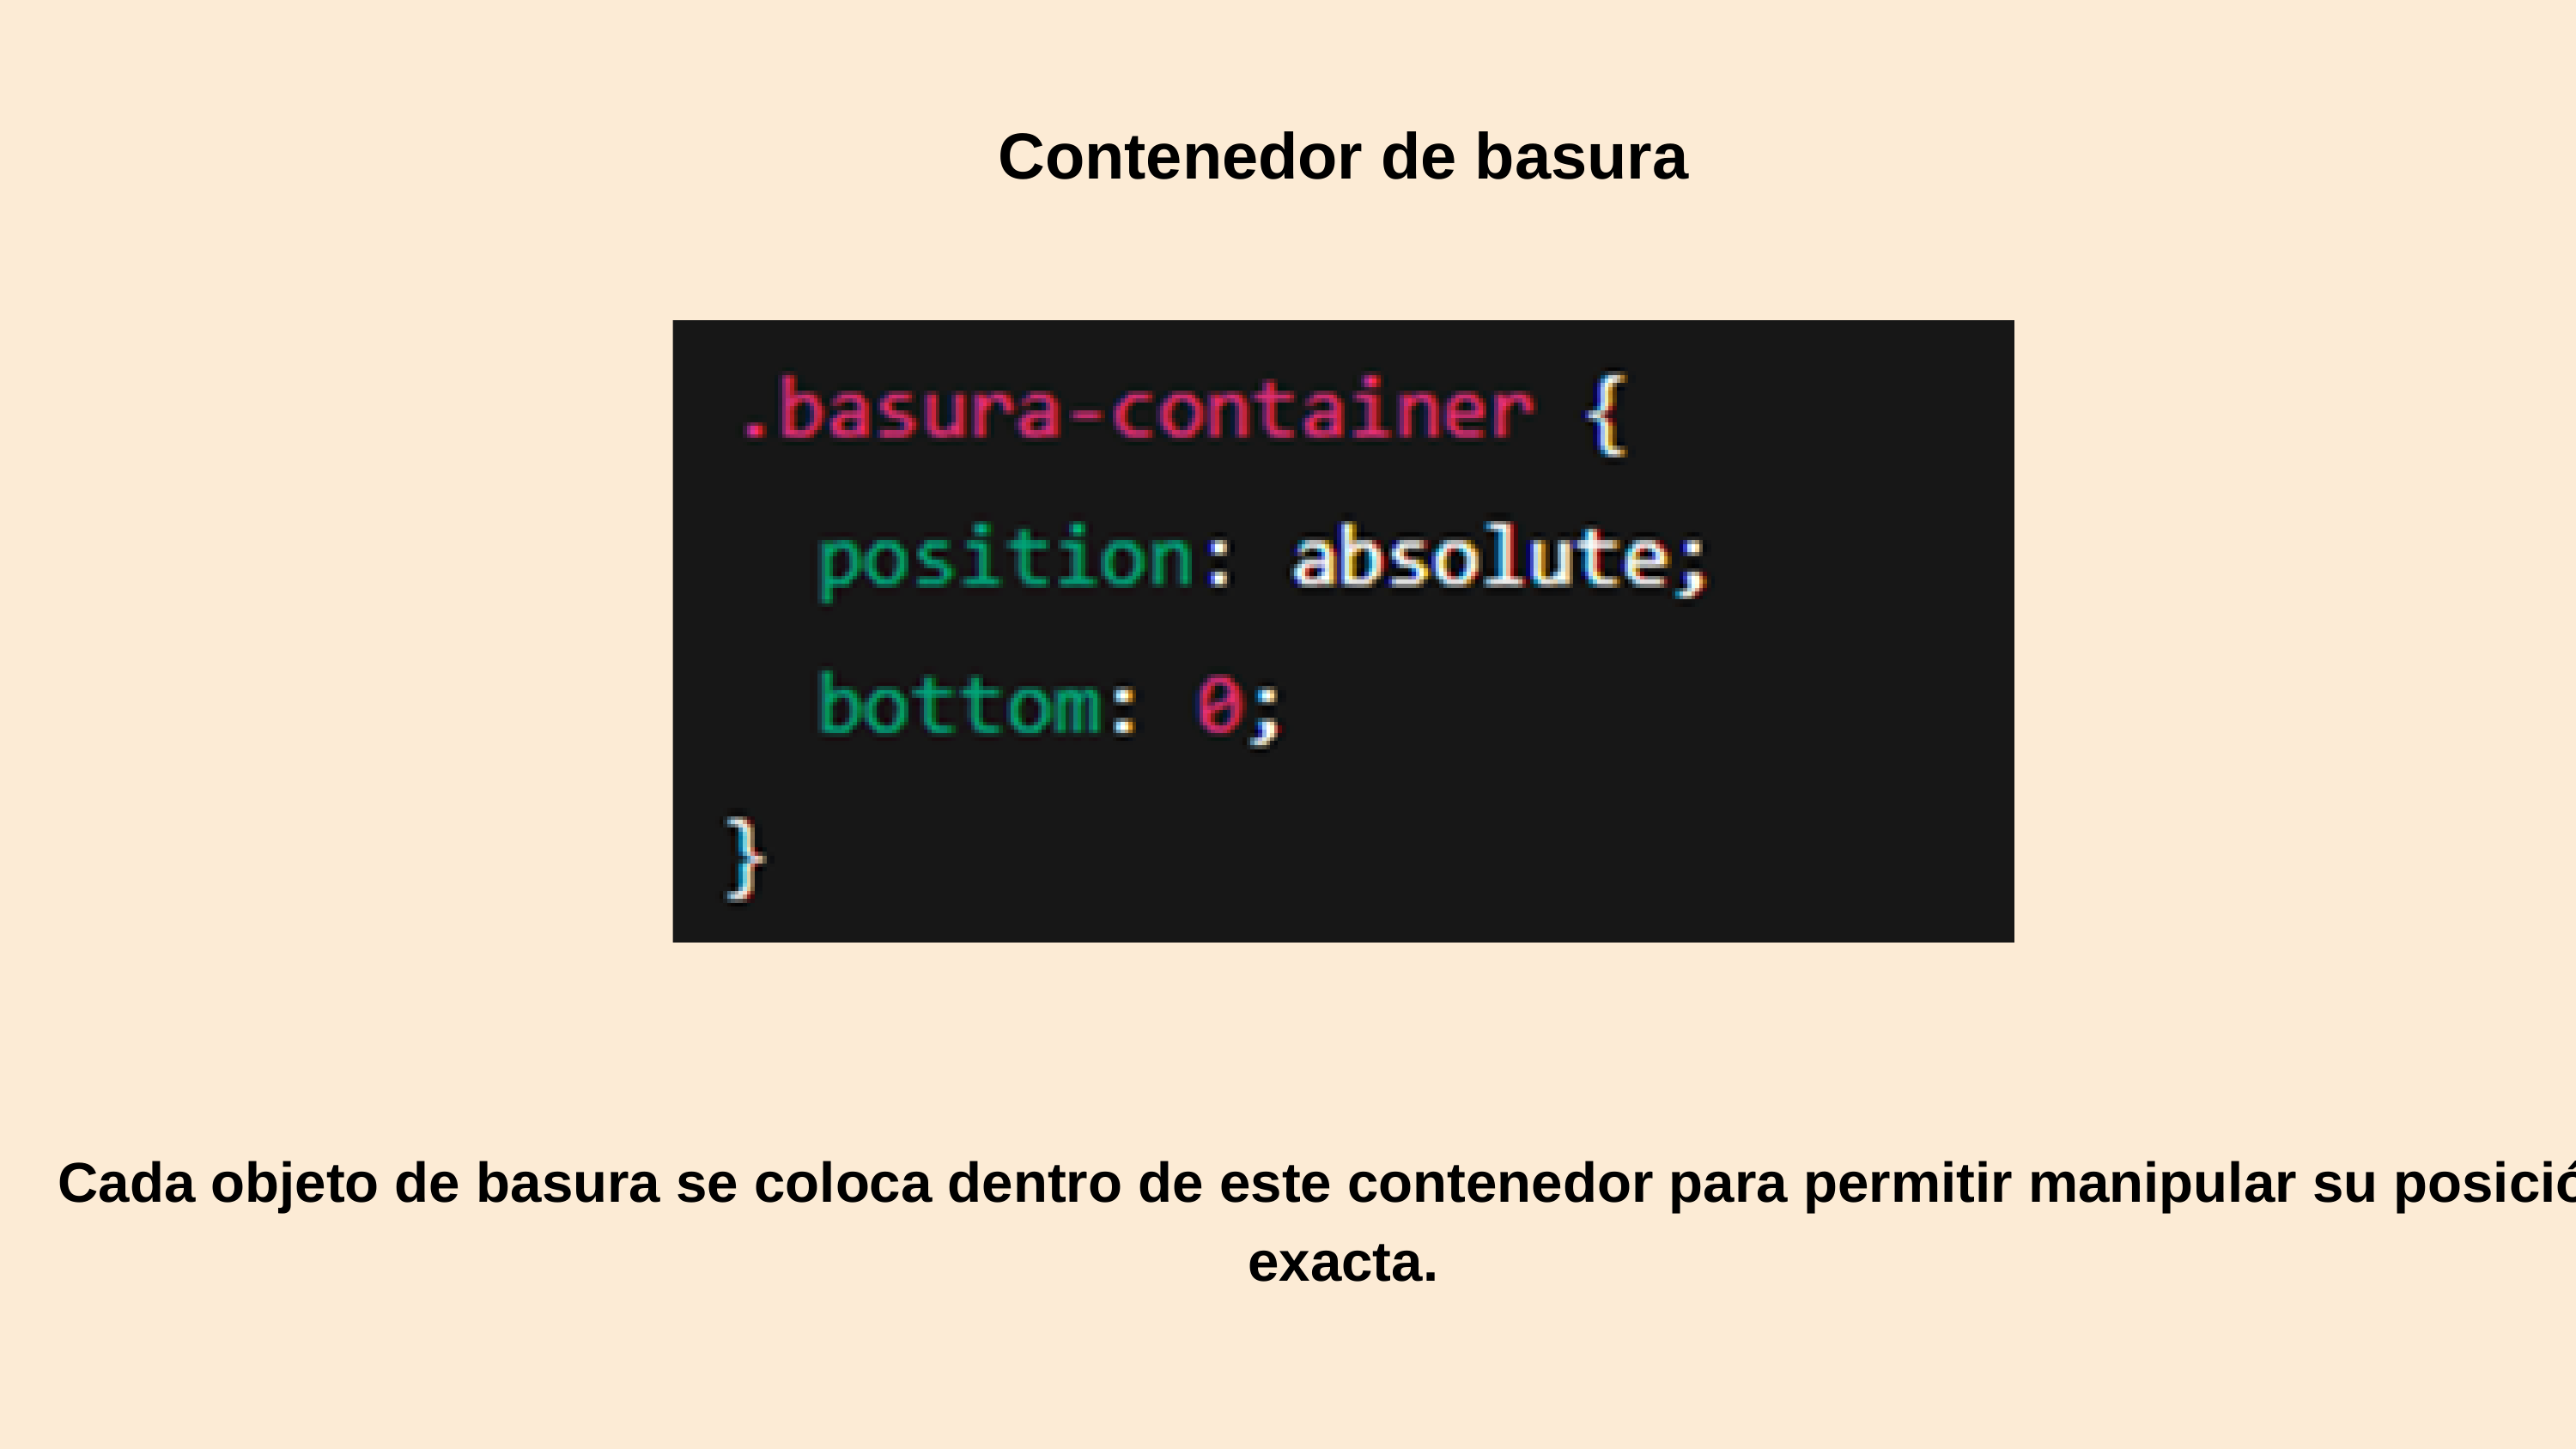

Contenedor de basura

Cada objeto de basura se coloca dentro de este contenedor para permitir manipular su posición exacta.